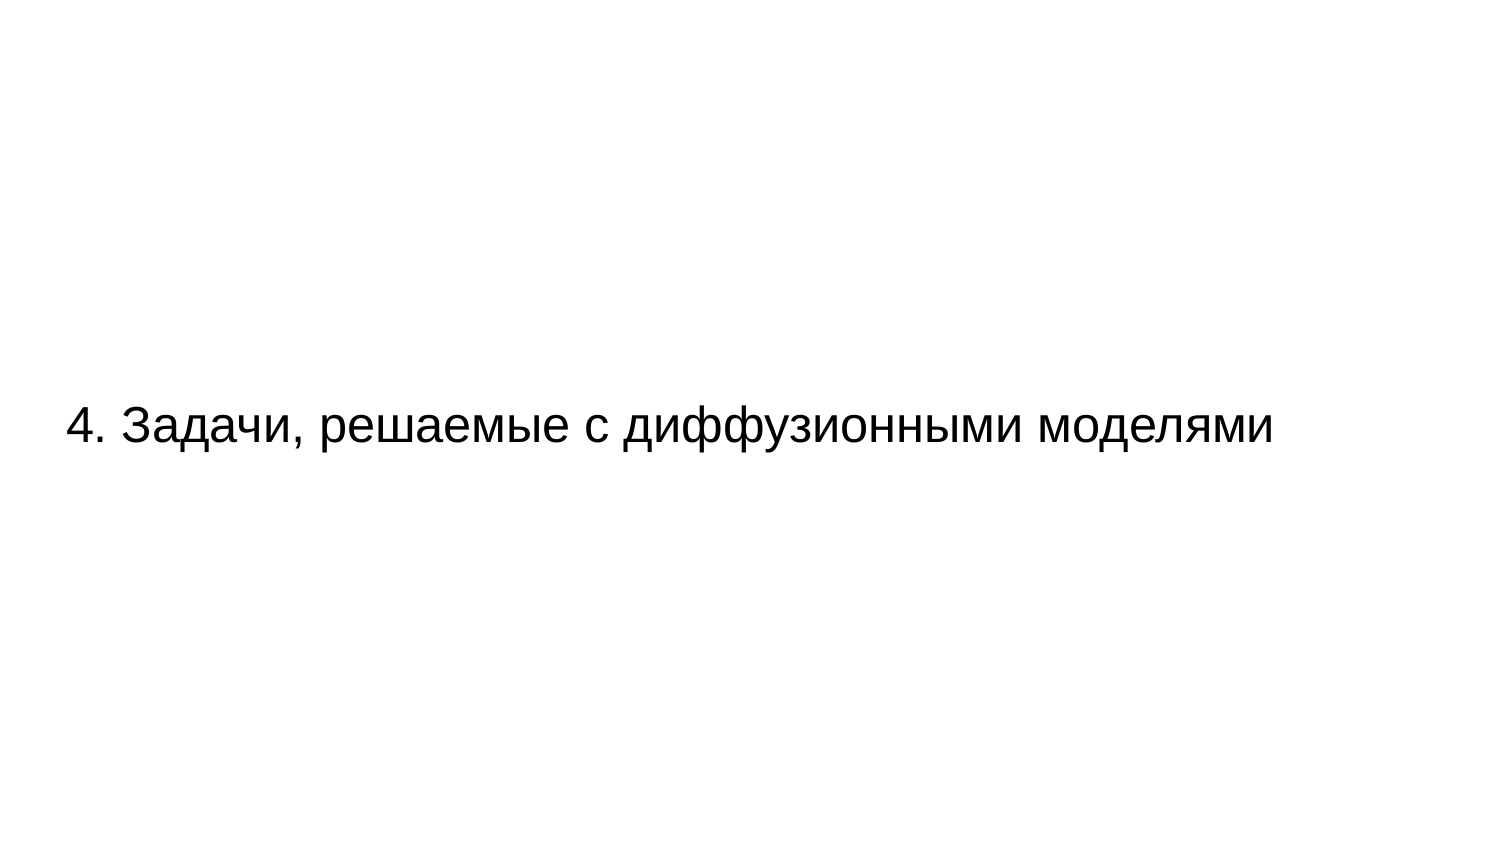

# 4. Задачи, решаемые с диффузионными моделями